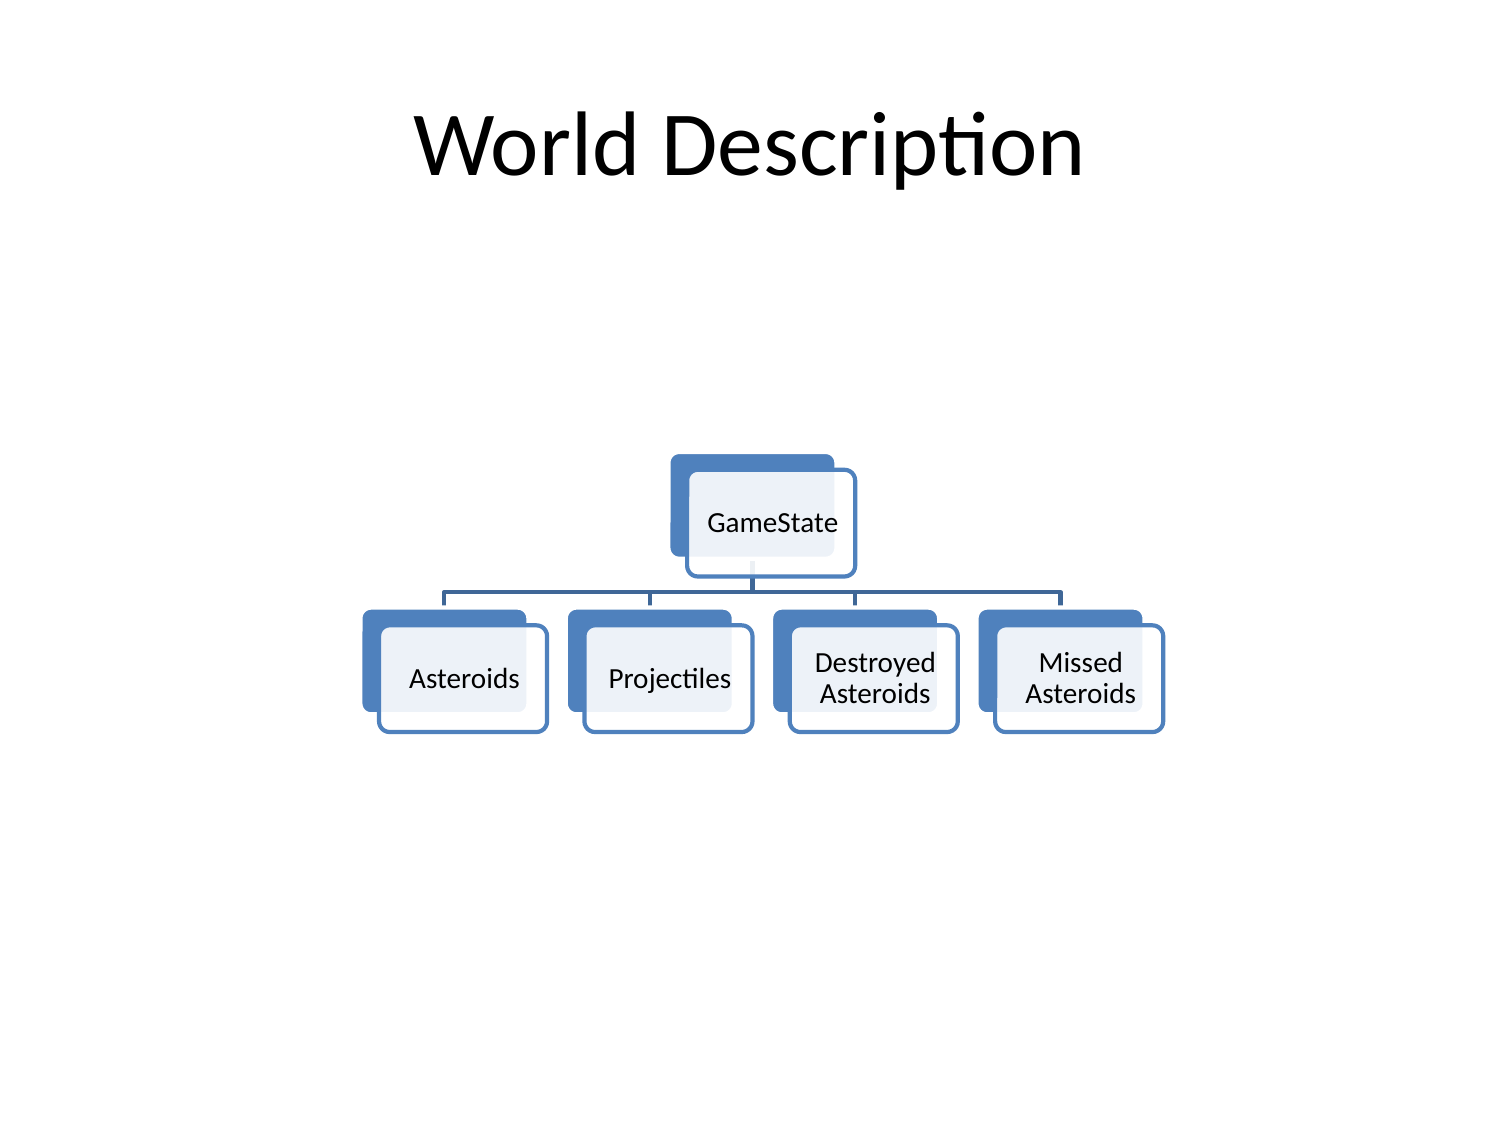

# World Description
GameState
Asteroids
Projectiles
Destroyed
Asteroids
Missed
Asteroids